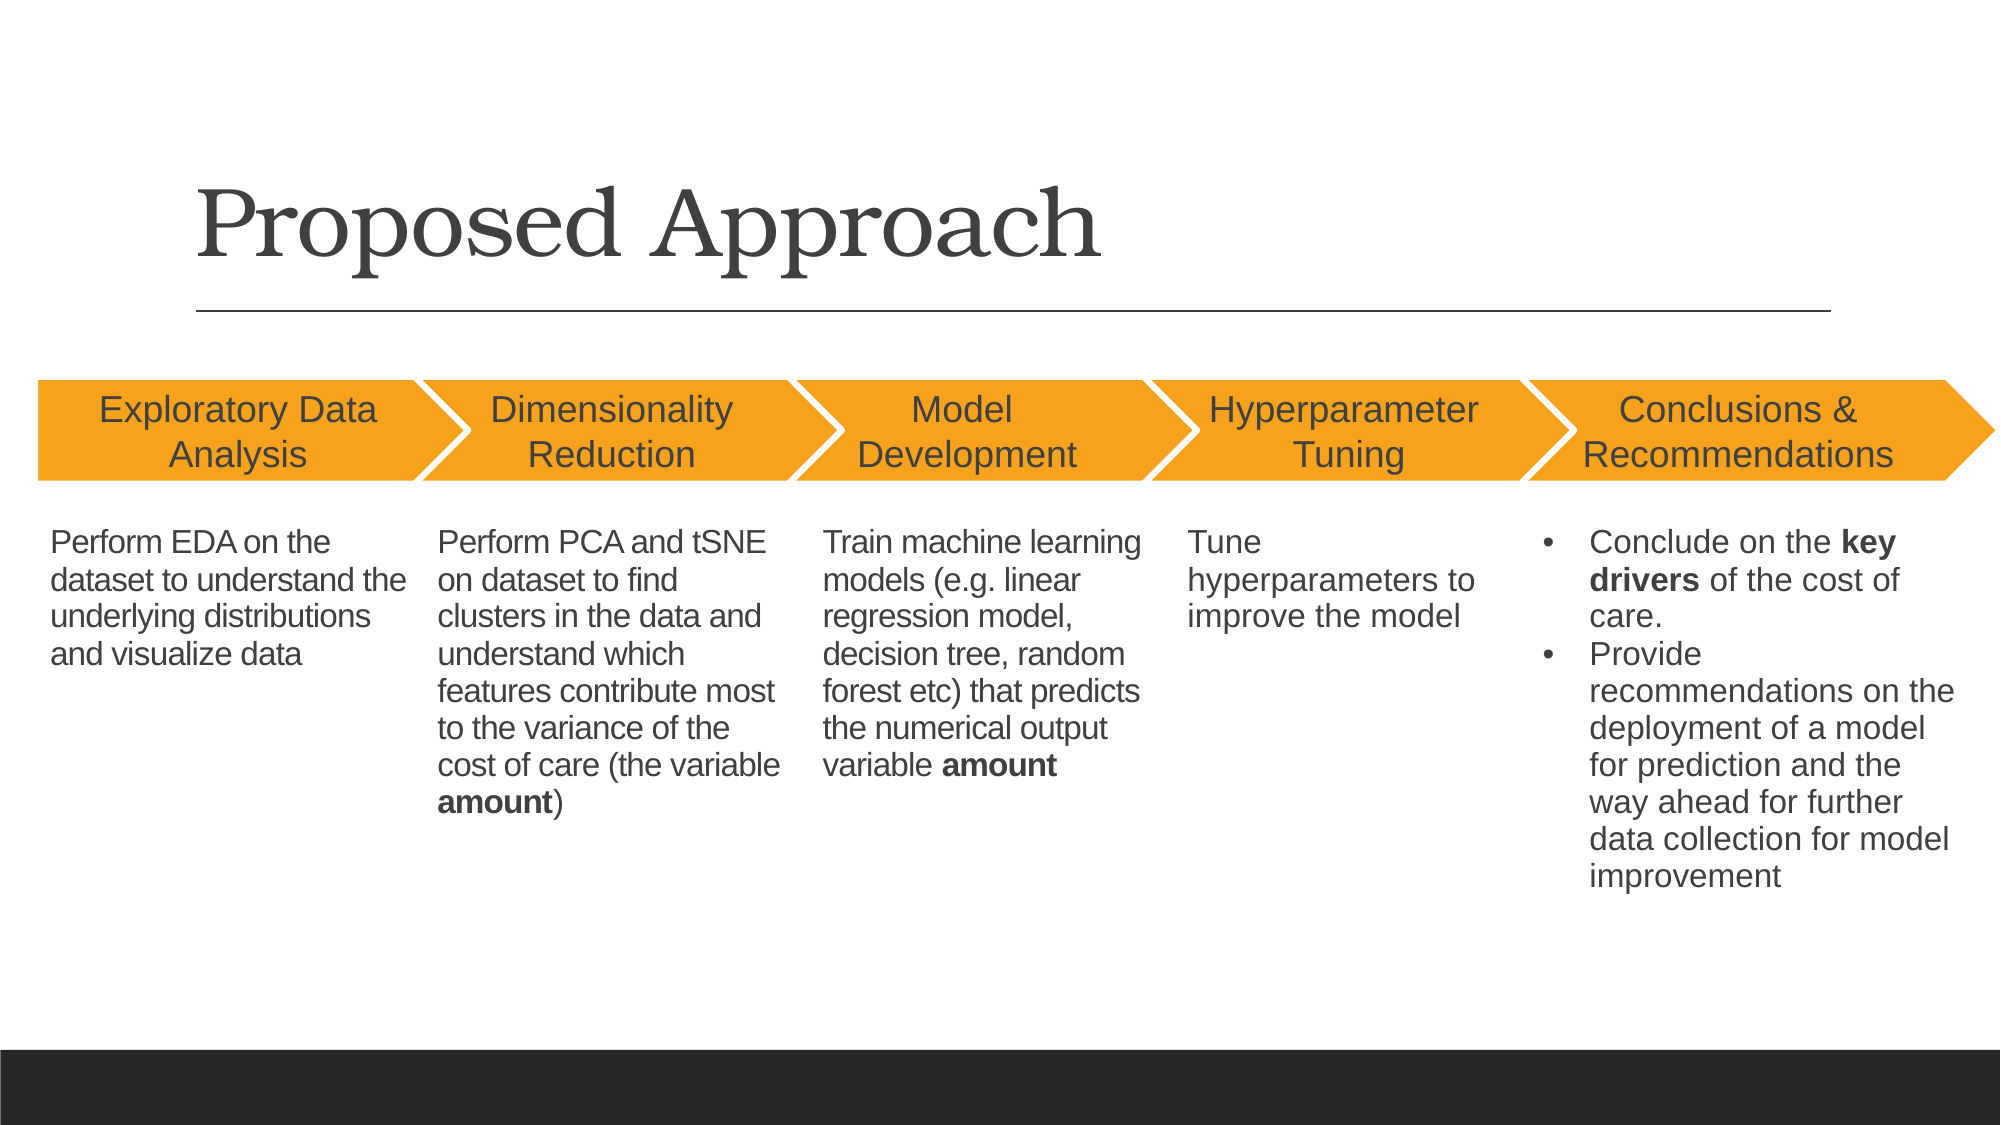

# Proposed Approach
Model
Development
Hyperparameter
 Tuning
Conclusions & Recommendations
Dimensionality Reduction
Exploratory Data Analysis
| Perform EDA on the dataset to understand the underlying distributions and visualize data | Perform PCA and tSNE on dataset to find clusters in the data and understand which features contribute most to the variance of the cost of care (the variable amount) | Train machine learning models (e.g. linear regression model, decision tree, random forest etc) that predicts the numerical output variable amount | Tune hyperparameters to improve the model | Conclude on the key drivers of the cost of care. Provide recommendations on the deployment of a model for prediction and the way ahead for further data collection for model improvement |
| --- | --- | --- | --- | --- |